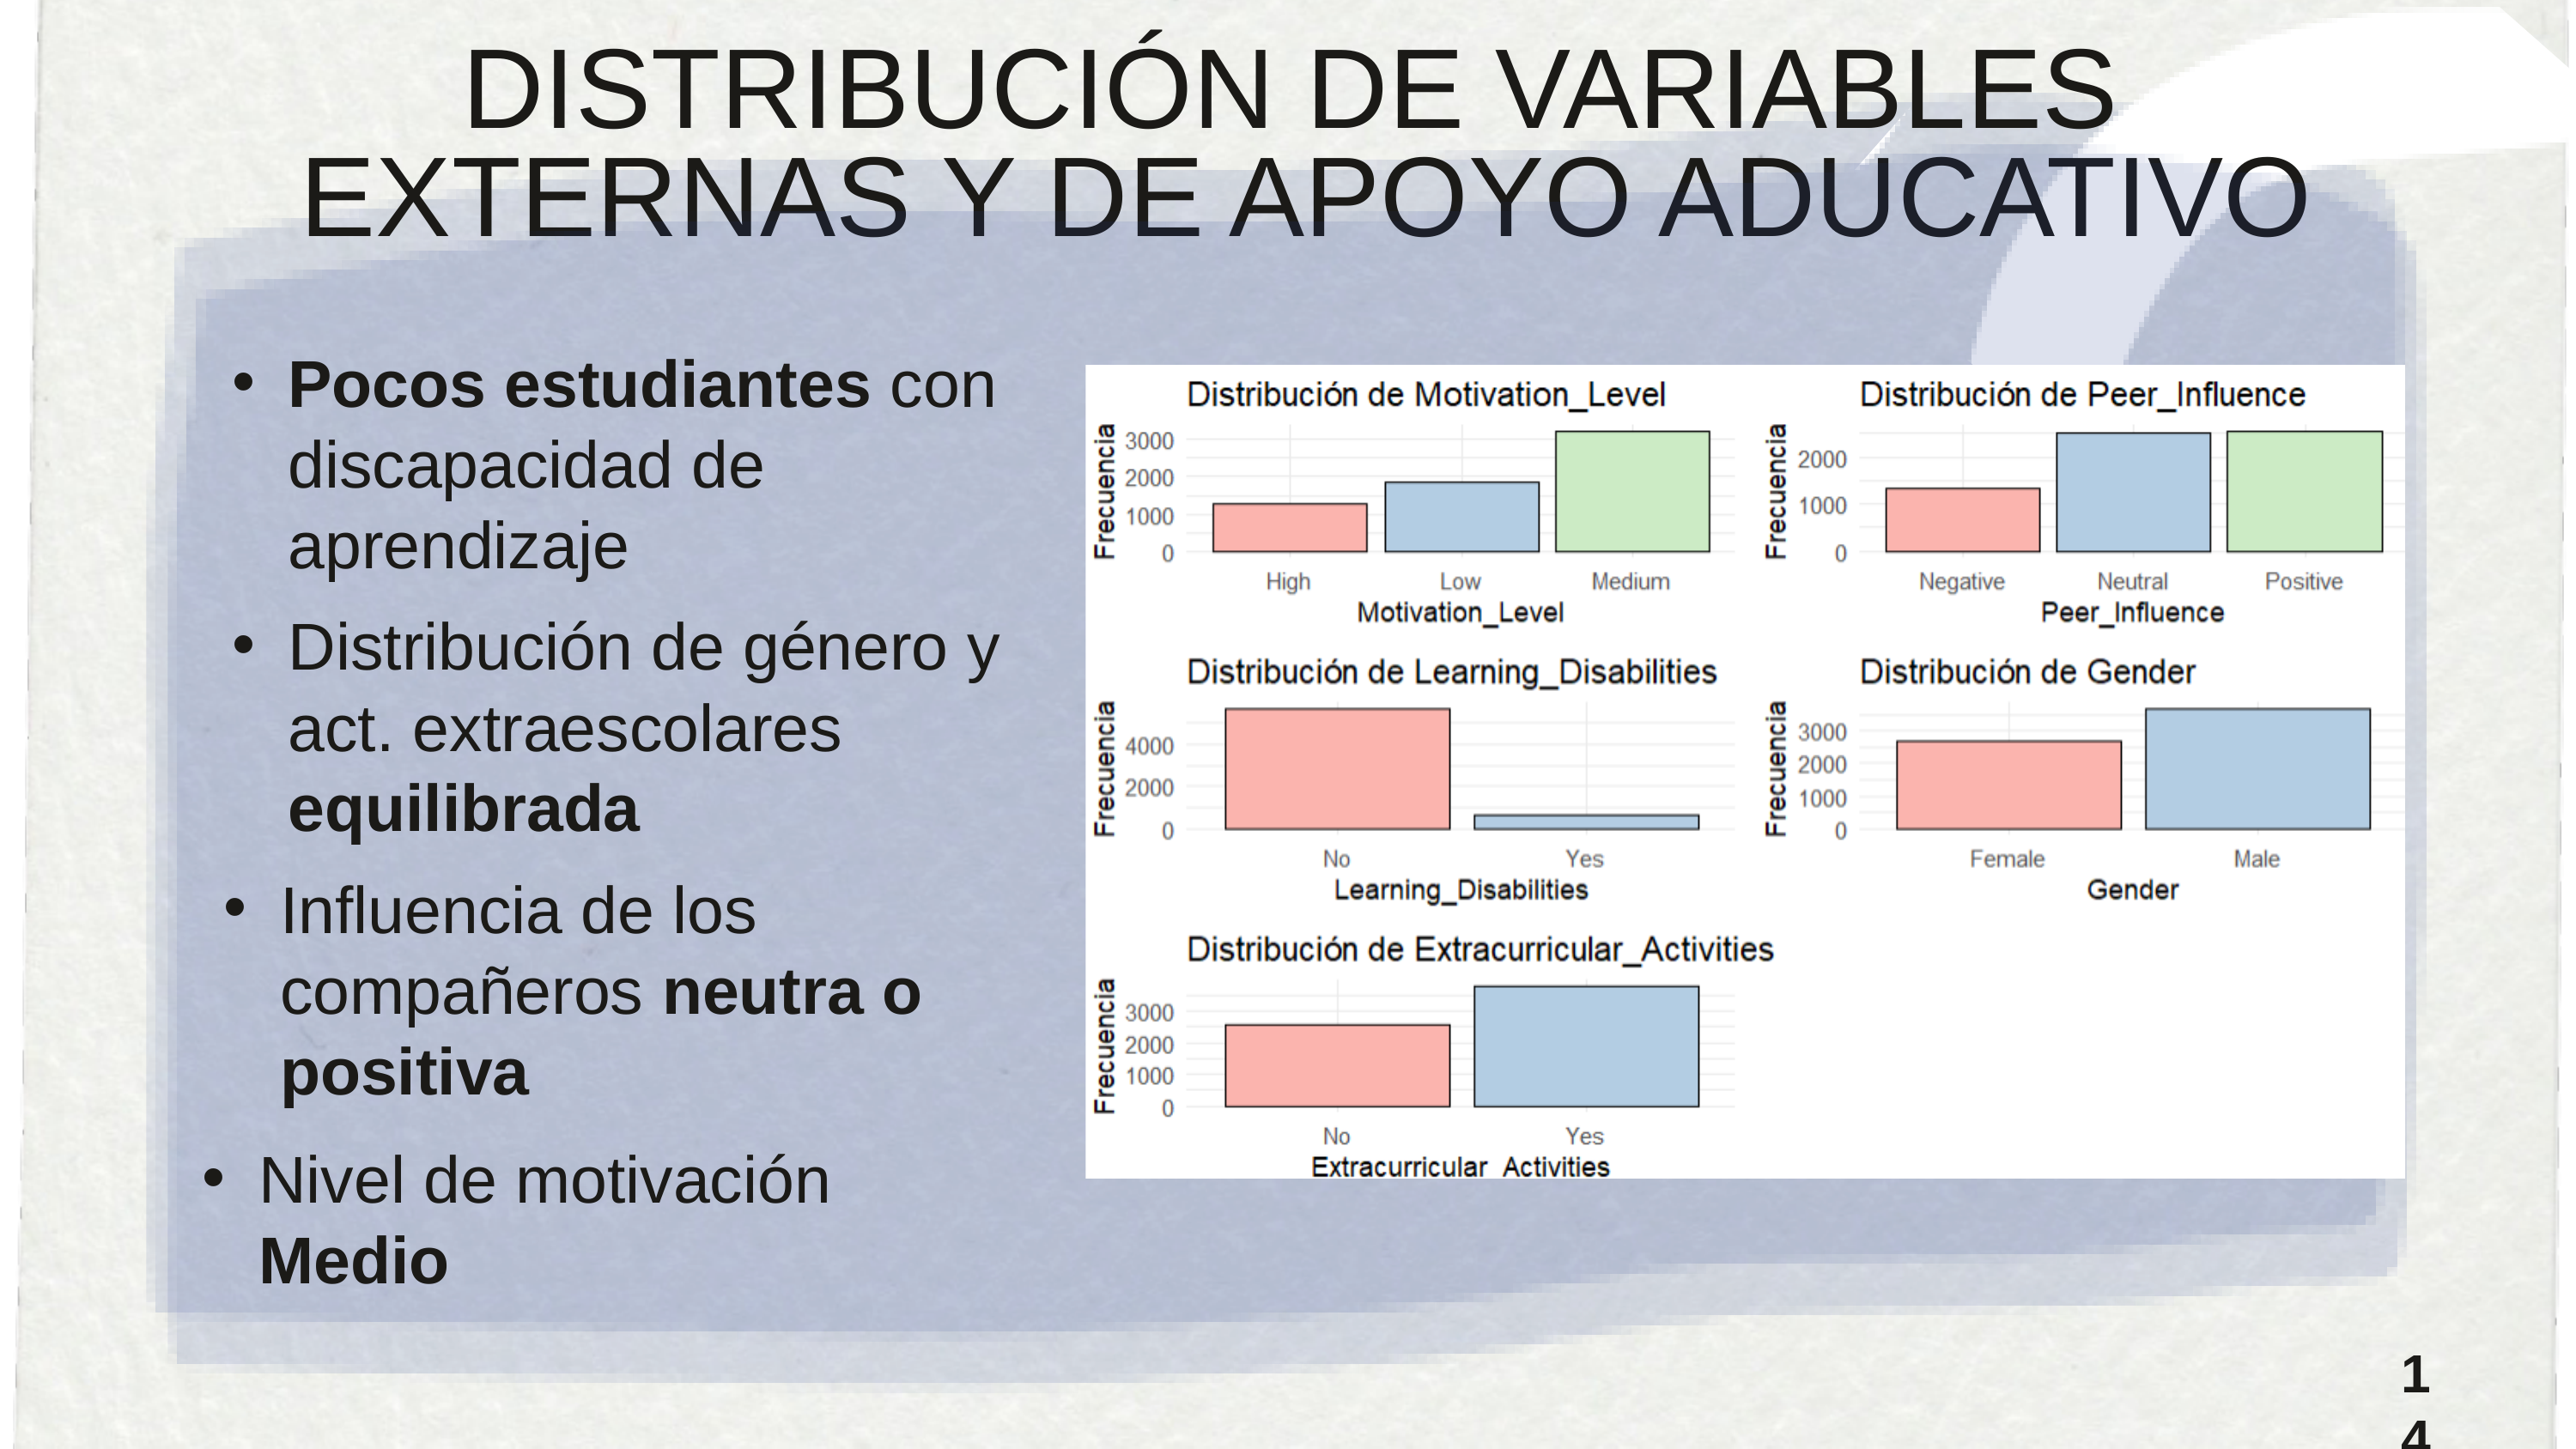

DISTRIBUCIÓN DE VARIABLES
EXTERNAS Y DE APOYO ADUCATIVO

Pocos estudiantes con discapacidad de aprendizaje

Distribución de género y act. extraescolares equilibrada
Influencia de los compañeros neutra o positiva
Nivel de motivación Medio
14